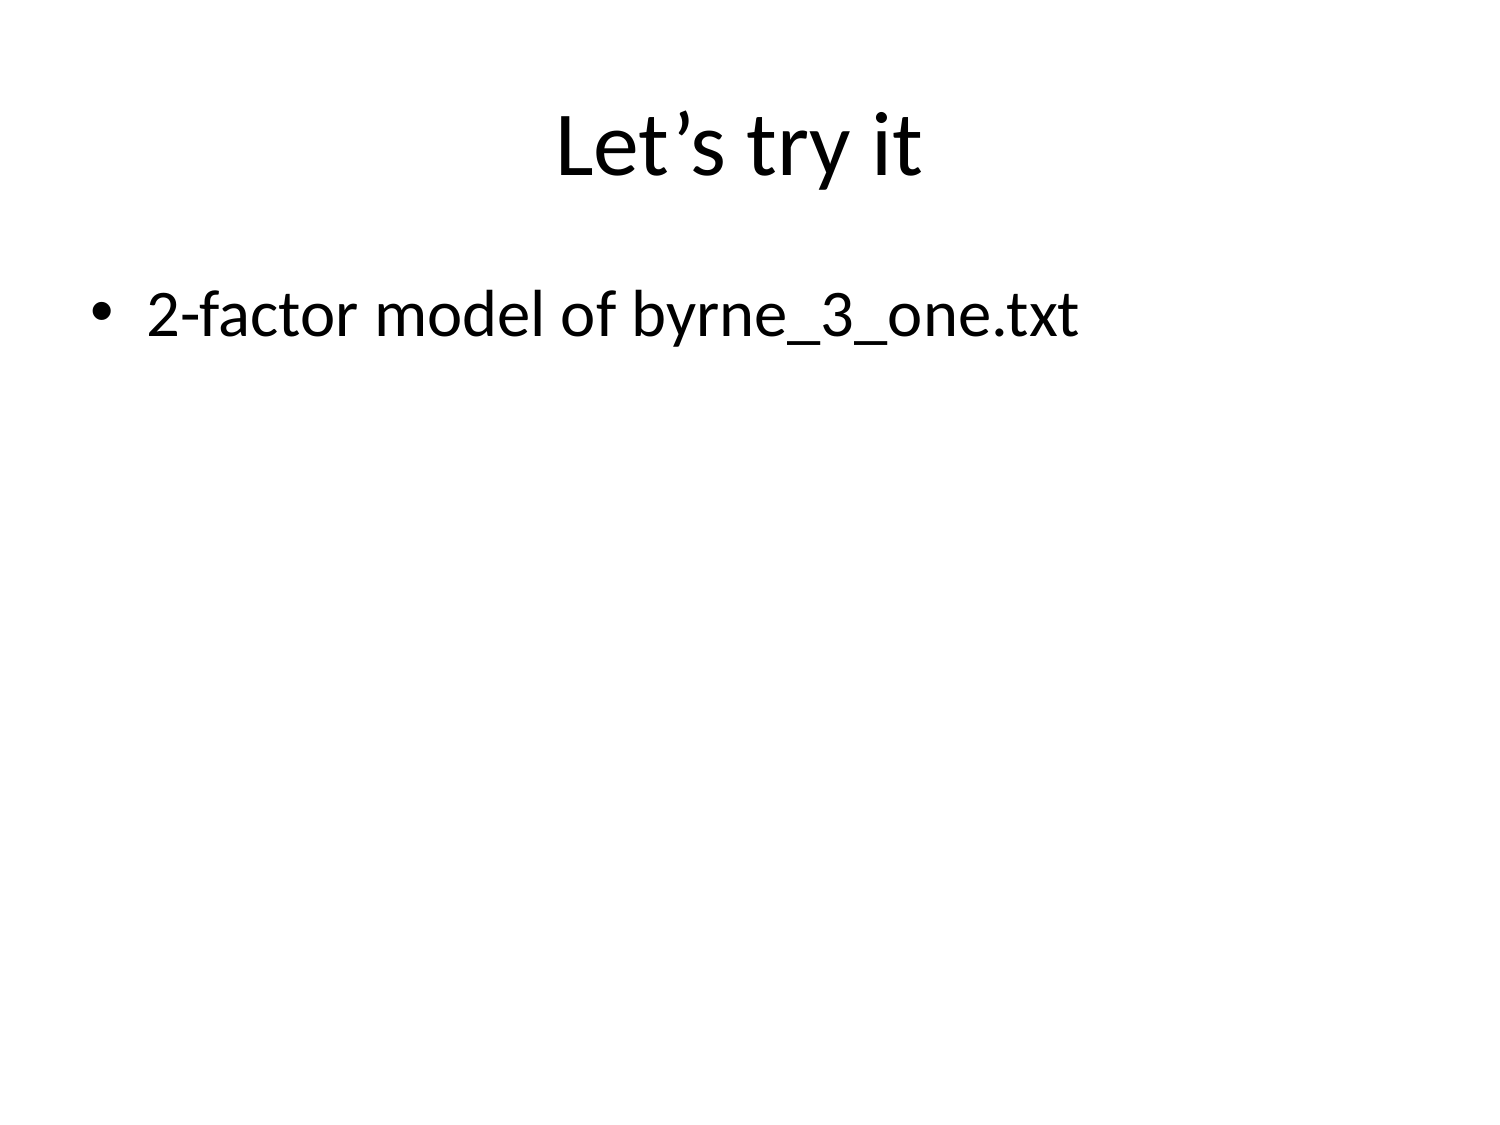

# Let’s try it
2-factor model of byrne_3_one.txt